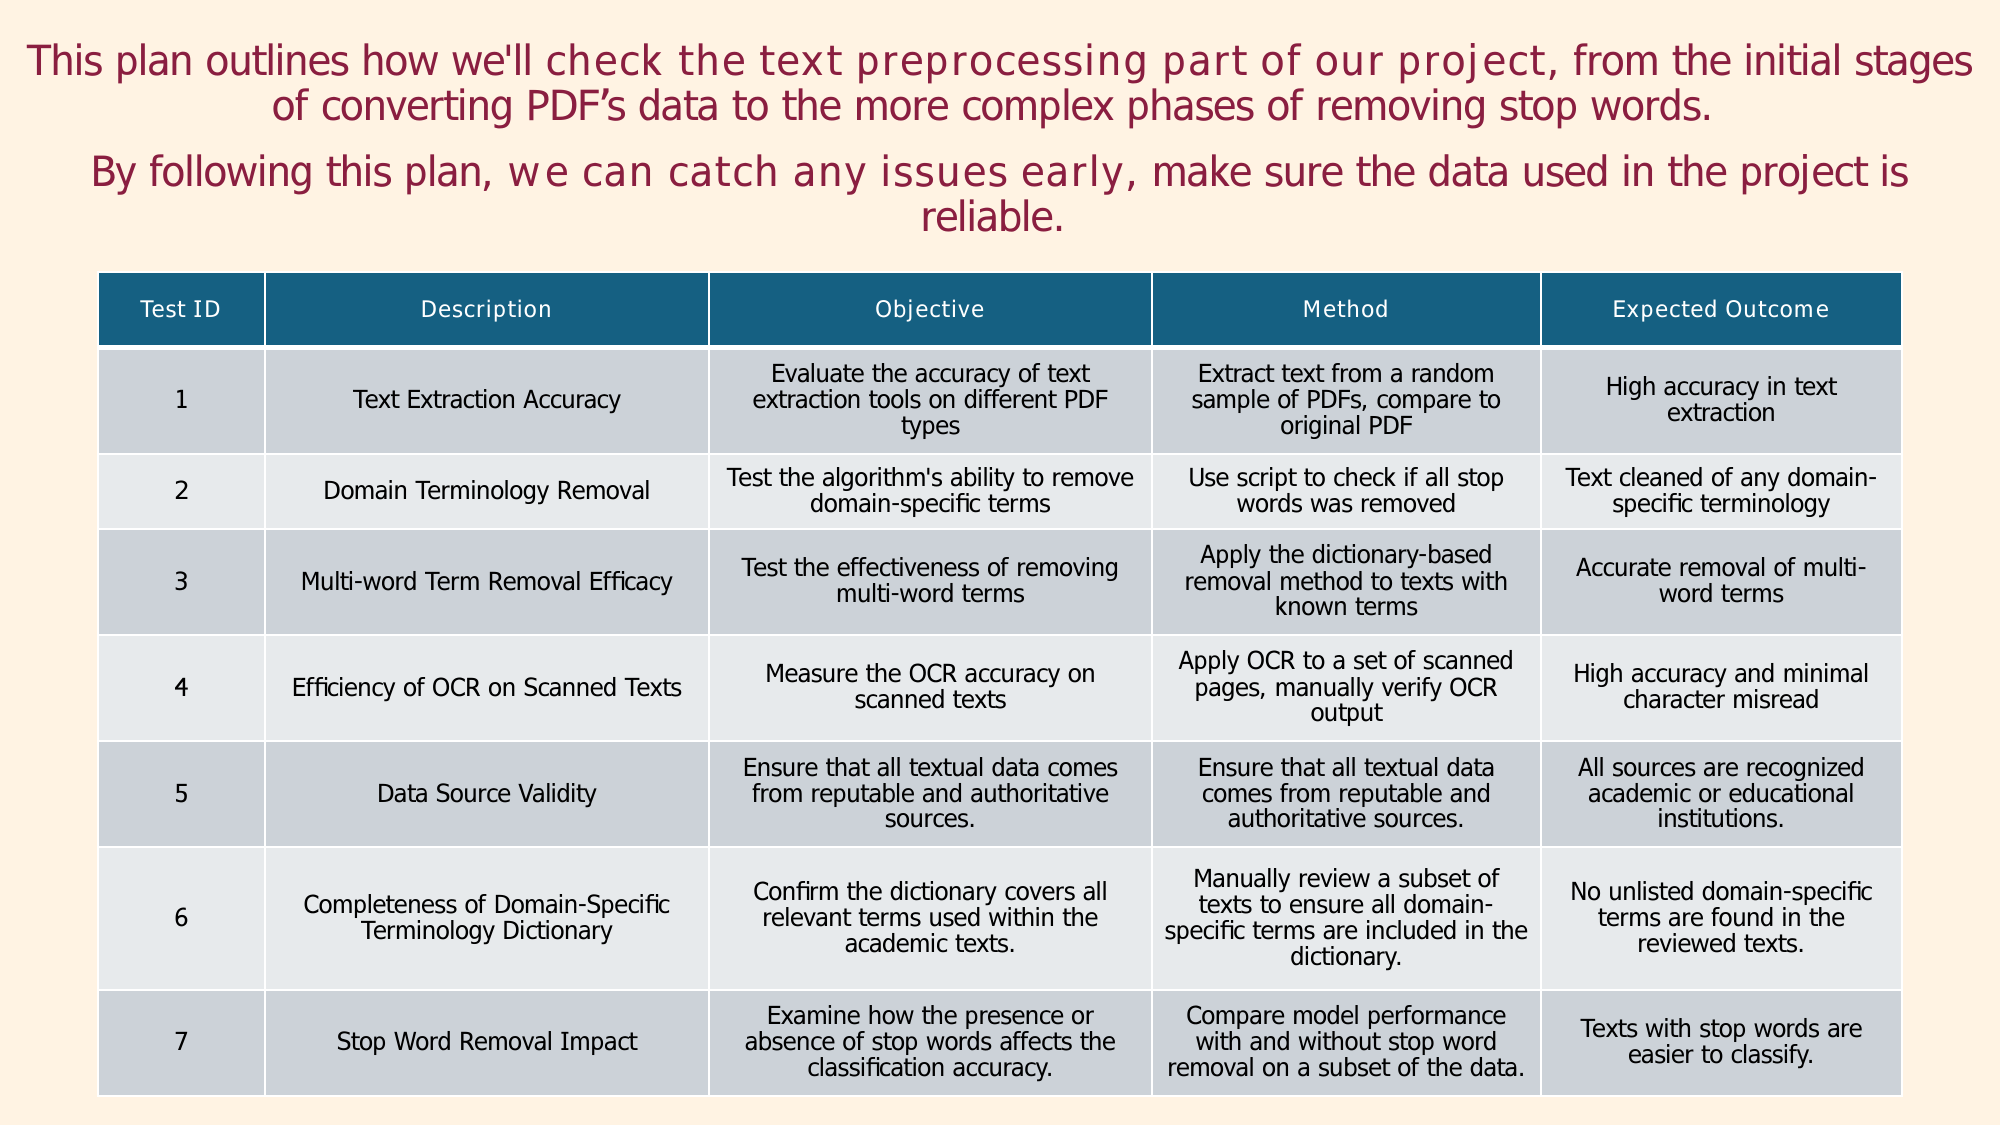

This plan outlines how we'll check the text preprocessing part of our project, from the initial stages of converting PDF’s data to the more complex phases of removing stop words.
By following this plan, we can catch any issues early, make sure the data used in the project is reliable.
| Test ID | Description | Objective | Method | Expected Outcome |
| --- | --- | --- | --- | --- |
| 1 | Text Extraction Accuracy | Evaluate the accuracy of text extraction tools on different PDF types | Extract text from a random sample of PDFs, compare to original PDF | High accuracy in text extraction |
| 2 | Domain Terminology Removal | Test the algorithm's ability to remove domain-specific terms | Use script to check if all stop words was removed | Text cleaned of any domain-specific terminology |
| 3 | Multi-word Term Removal Efficacy | Test the effectiveness of removing multi-word terms | Apply the dictionary-based removal method to texts with known terms | Accurate removal of multi-word terms |
| 4 | Efficiency of OCR on Scanned Texts | Measure the OCR accuracy on scanned texts | Apply OCR to a set of scanned pages, manually verify OCR output | High accuracy and minimal character misread |
| 5 | Data Source Validity | Ensure that all textual data comes from reputable and authoritative sources. | Ensure that all textual data comes from reputable and authoritative sources. | All sources are recognized academic or educational institutions. |
| 6 | Completeness of Domain-Specific Terminology Dictionary | Confirm the dictionary covers all relevant terms used within the academic texts. | Manually review a subset of texts to ensure all domain-specific terms are included in the dictionary. | No unlisted domain-specific terms are found in the reviewed texts. |
| 7 | Stop Word Removal Impact | Examine how the presence or absence of stop words affects the classification accuracy. | Compare model performance with and without stop word removal on a subset of the data. | Texts with stop words are easier to classify. |